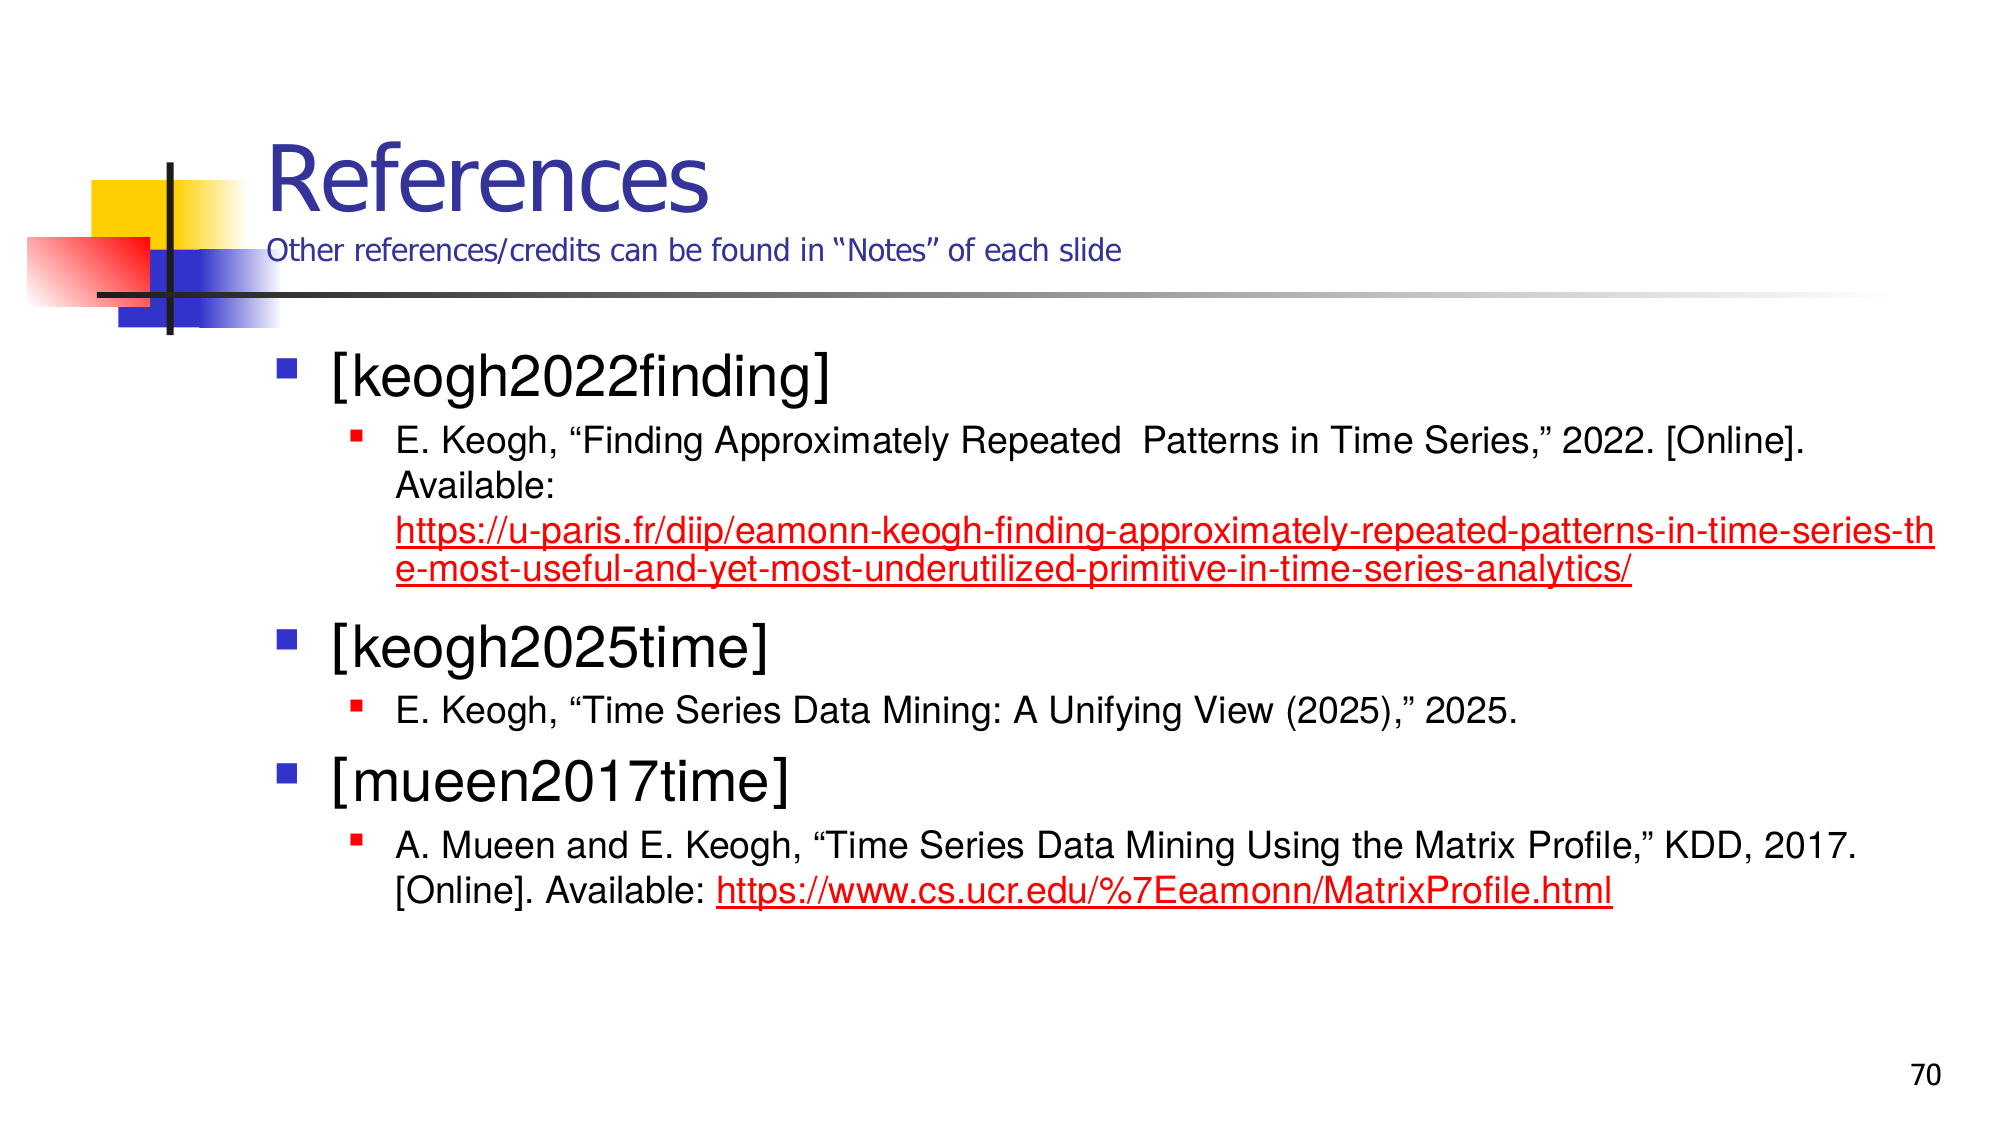

# References Other references/credits can be found in “Notes” of each slide
[keogh2022finding]
E. Keogh, “Finding Approximately Repeated  Patterns in Time Series,” 2022. [Online]. Available: https://u-paris.fr/diip/eamonn-keogh-finding-approximately-repeated-patterns-in-time-series-the-most-useful-and-yet-most-underutilized-primitive-in-time-series-analytics/
[keogh2025time]
E. Keogh, “Time Series Data Mining: A Unifying View (2025),” 2025.
[mueen2017time]
A. Mueen and E. Keogh, “Time Series Data Mining Using the Matrix Profile,” KDD, 2017. [Online]. Available: https://www.cs.ucr.edu/%7Eeamonn/MatrixProfile.html

70